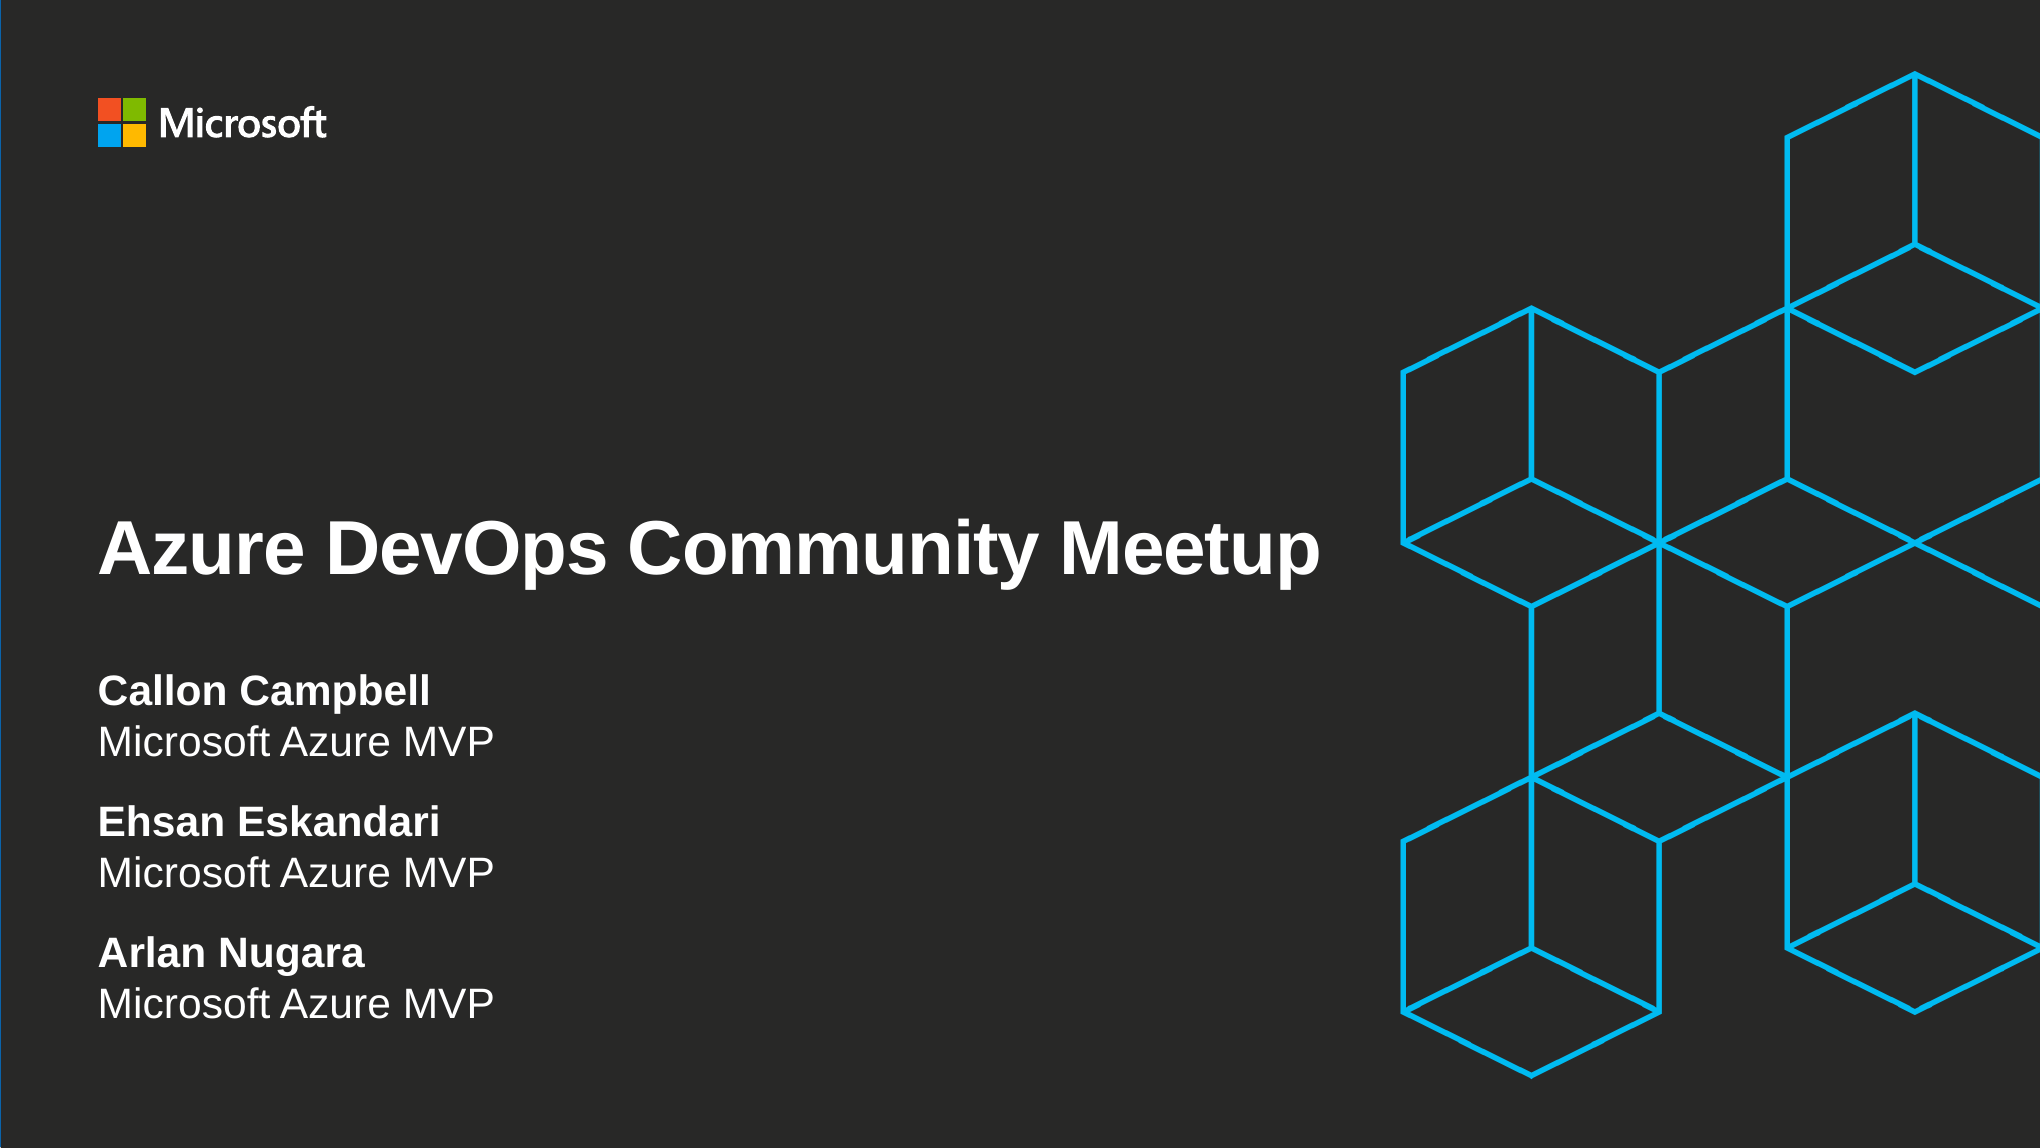

# Azure DevOps Community Meetup
Callon Campbell
Microsoft Azure MVP
Ehsan Eskandari
Microsoft Azure MVP
Arlan Nugara
Microsoft Azure MVP